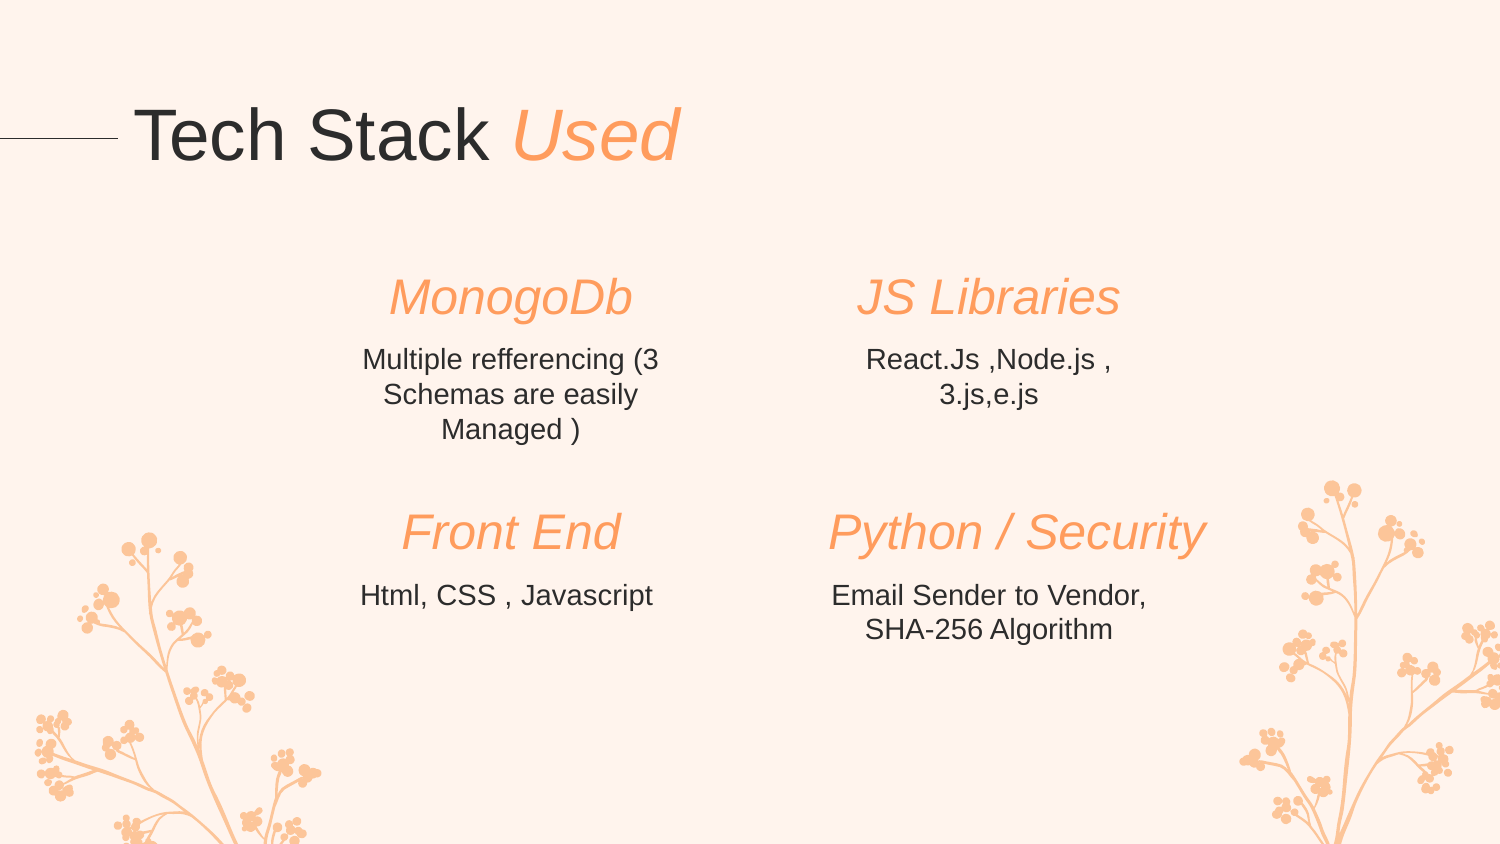

# Tech Stack Used
MonogoDb
JS Libraries
Multiple refferencing (3 Schemas are easily Managed )
React.Js ,Node.js , 3.js,e.js
Front End
Python / Security

Html, CSS , Javascript
Email Sender to Vendor, SHA-256 Algorithm